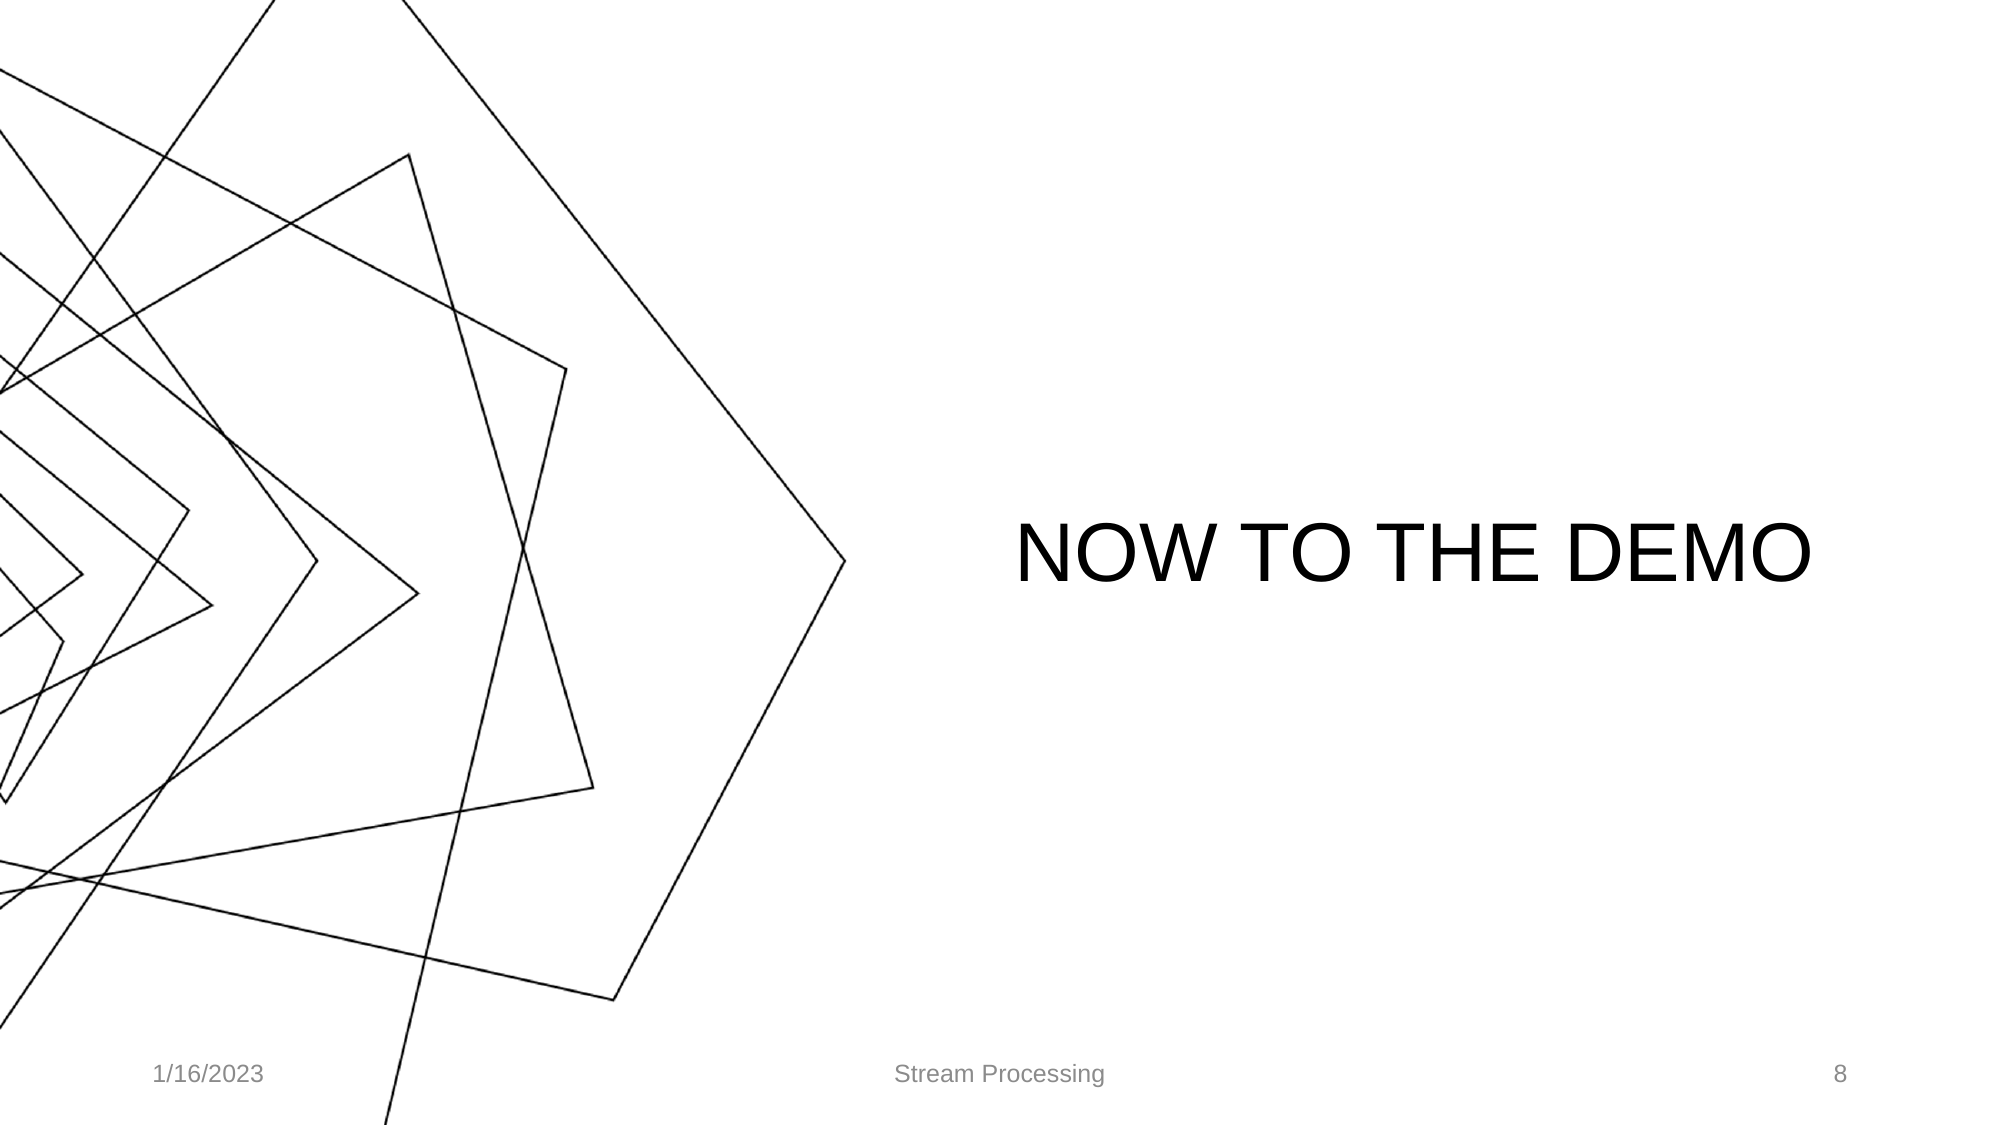

# Now to the Demo
1/16/2023
Stream Processing
8